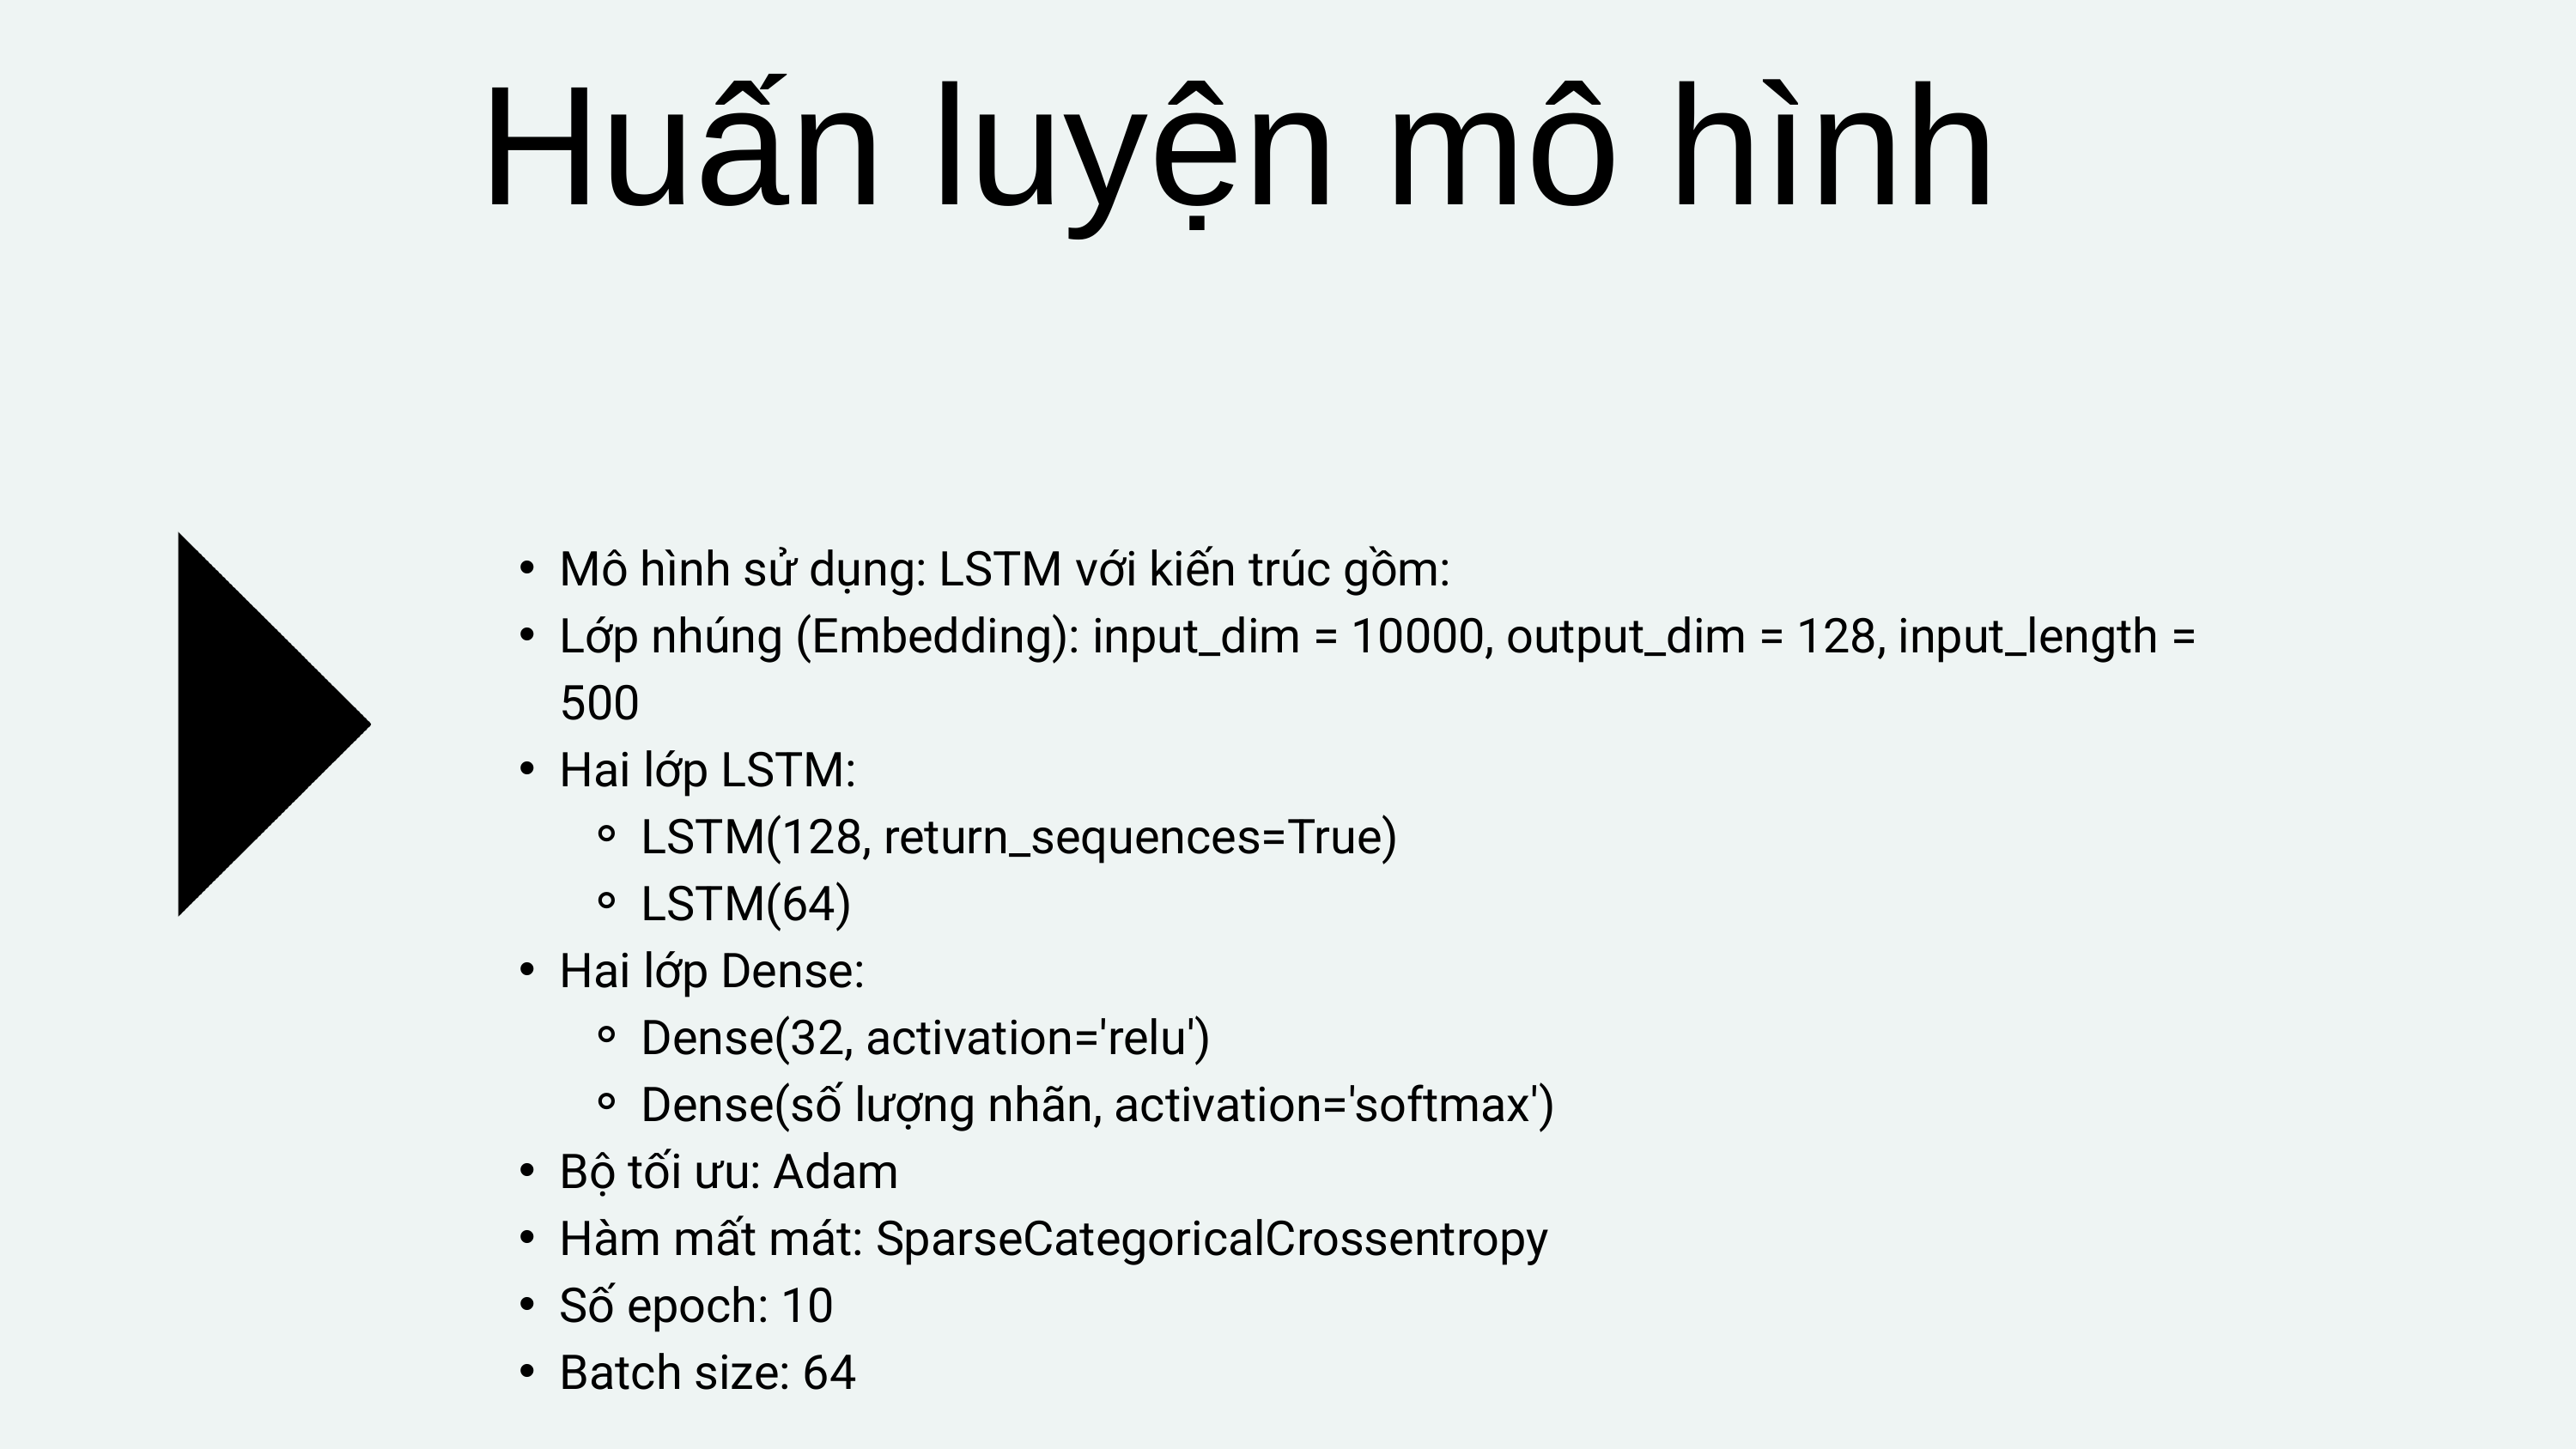

Huấn luyện mô hình
Mô hình sử dụng: LSTM với kiến trúc gồm:
Lớp nhúng (Embedding): input_dim = 10000, output_dim = 128, input_length = 500
Hai lớp LSTM:
LSTM(128, return_sequences=True)
LSTM(64)
Hai lớp Dense:
Dense(32, activation='relu')
Dense(số lượng nhãn, activation='softmax')
Bộ tối ưu: Adam
Hàm mất mát: SparseCategoricalCrossentropy
Số epoch: 10
Batch size: 64